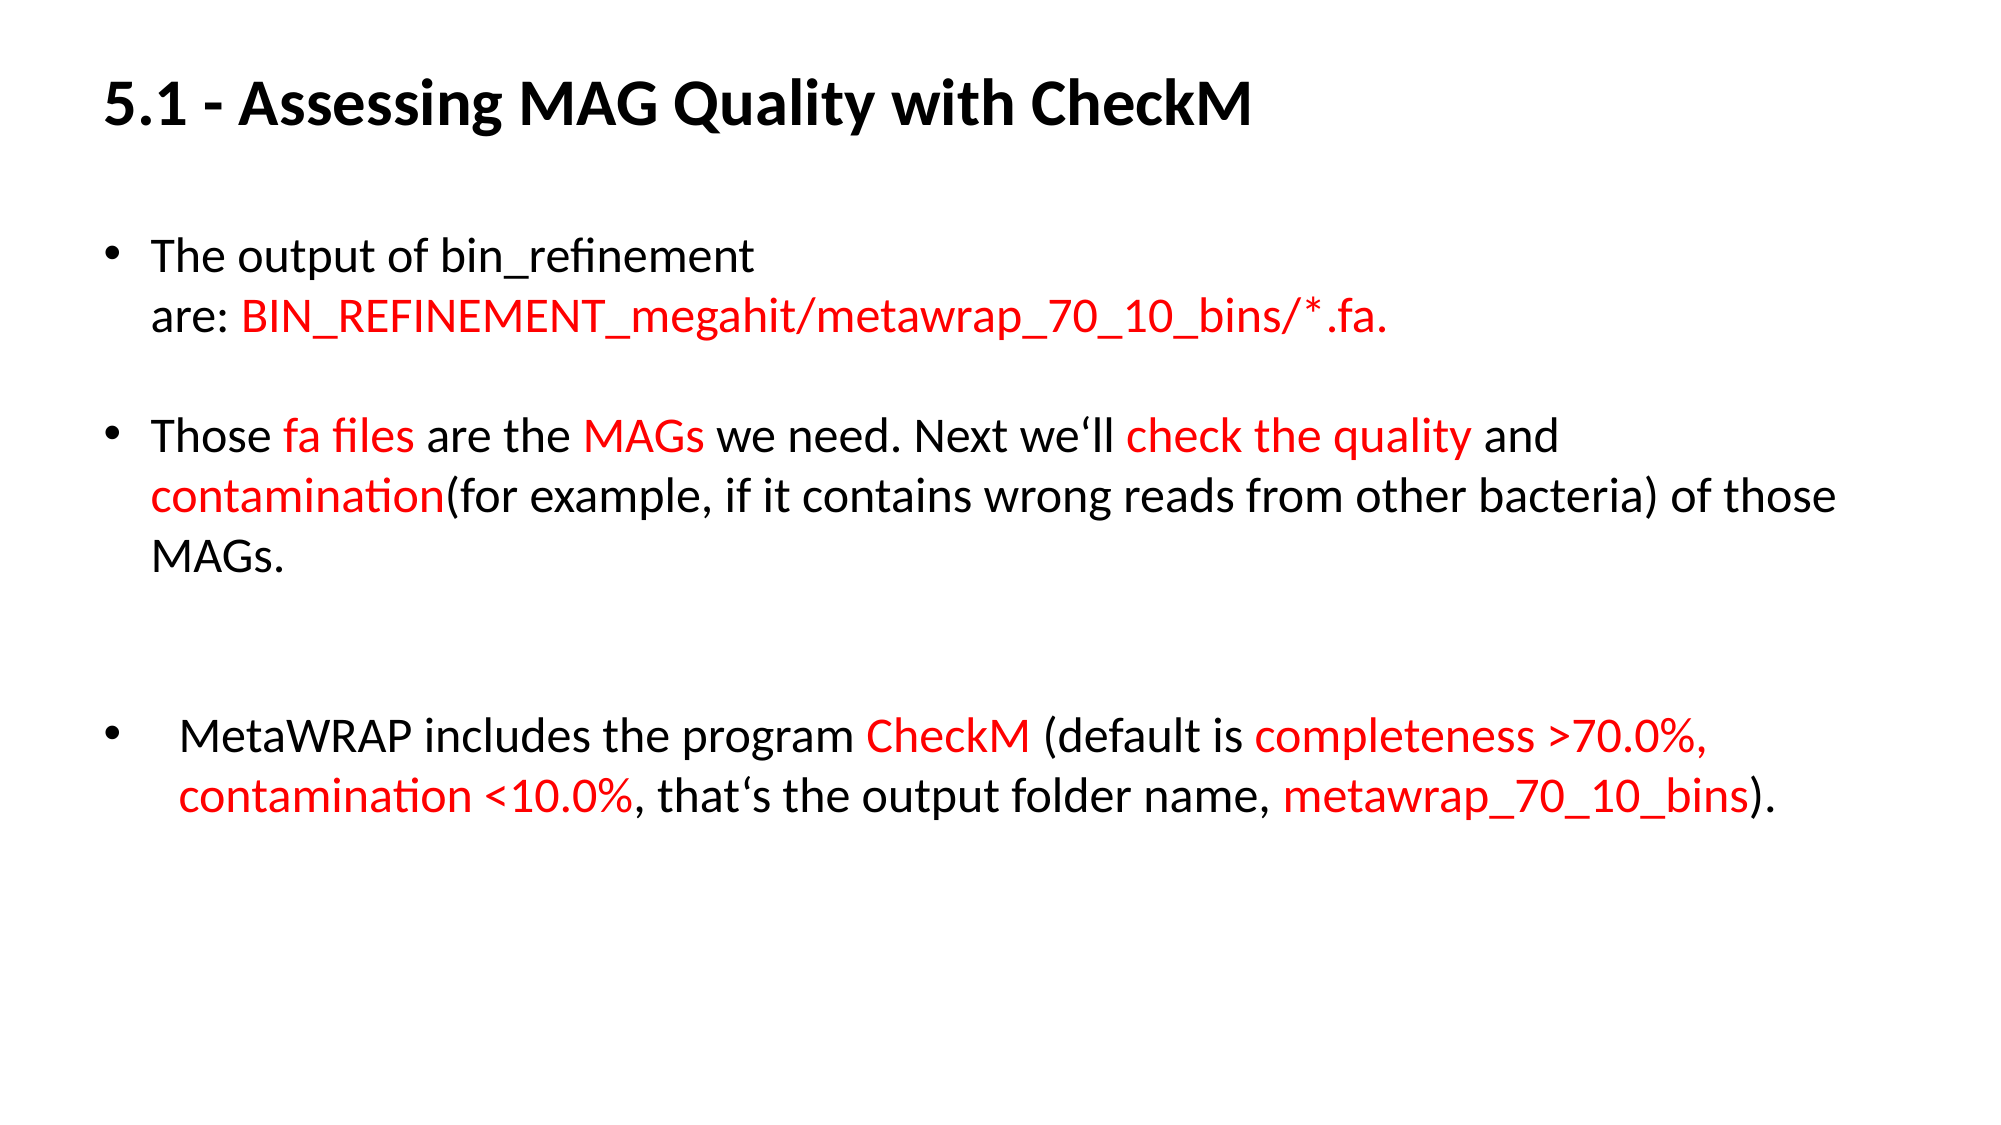

5.1 - Assessing MAG Quality with CheckM
The output of bin_refinement are: BIN_REFINEMENT_megahit/metawrap_70_10_bins/*.fa.

Those fa files are the MAGs we need. Next we‘ll check the quality and contamination(for example, if it contains wrong reads from other bacteria) of those MAGs.

MetaWRAP includes the program CheckM (default is completeness >70.0%, contamination <10.0%, that‘s the output folder name, metawrap_70_10_bins).